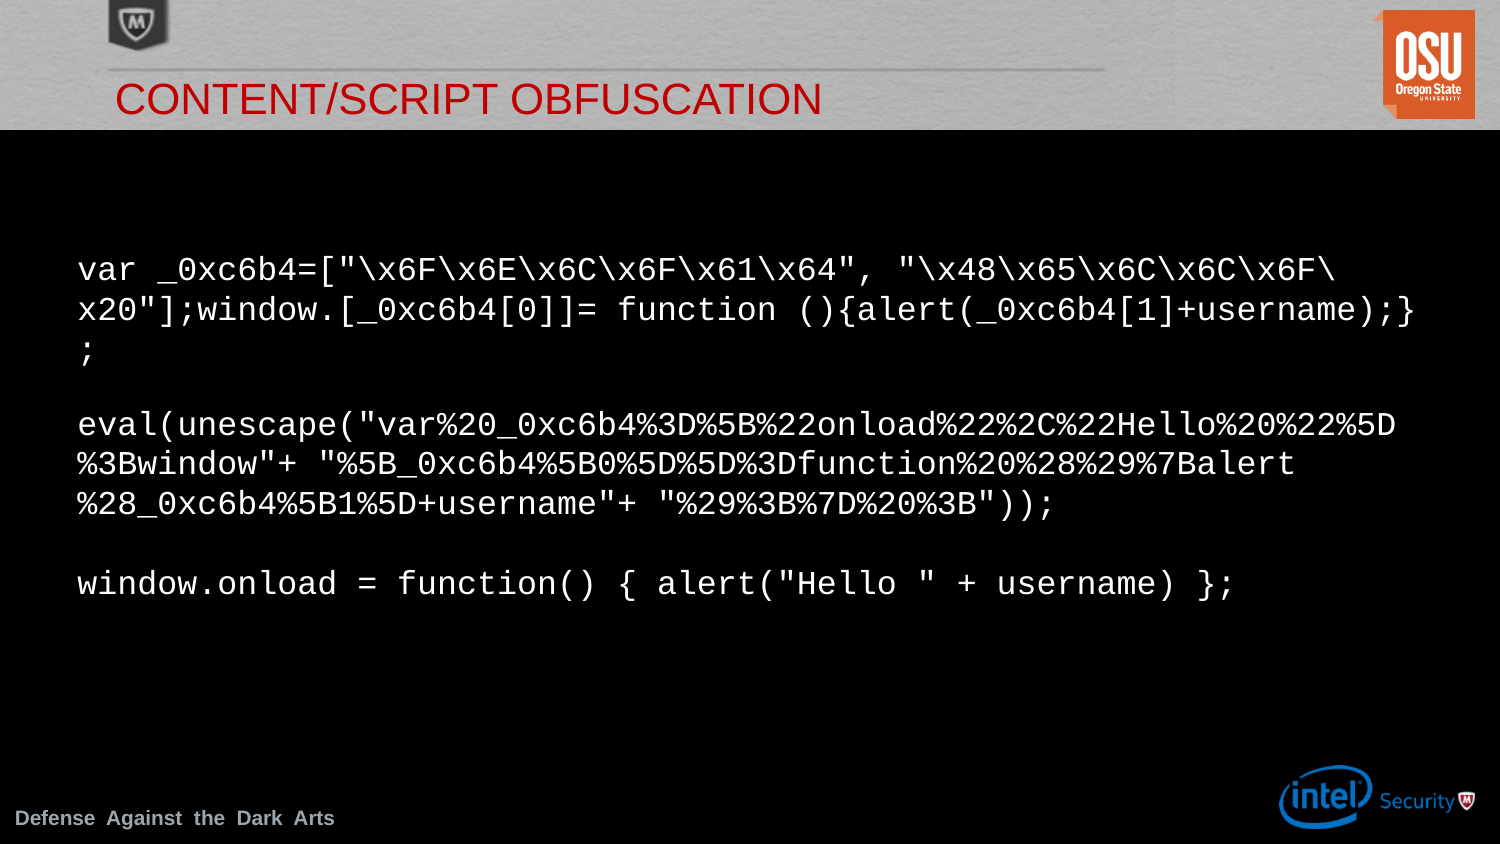

# CONTENT/SCRIPT OBFUSCATION

var _0xc6b4=["\x6F\x6E\x6C\x6F\x61\x64", "\x48\x65\x6C\x6C\x6F\x20"];window.[_0xc6b4[0]]= function (){alert(_0xc6b4[1]+username);} ;

eval(unescape("var%20_0xc6b4%3D%5B%22onload%22%2C%22Hello%20%22%5D%3Bwindow"+ "%5B_0xc6b4%5B0%5D%5D%3Dfunction%20%28%29%7Balert%28_0xc6b4%5B1%5D+username"+ "%29%3B%7D%20%3B"));

window.onload = function() { alert("Hello " + username) };